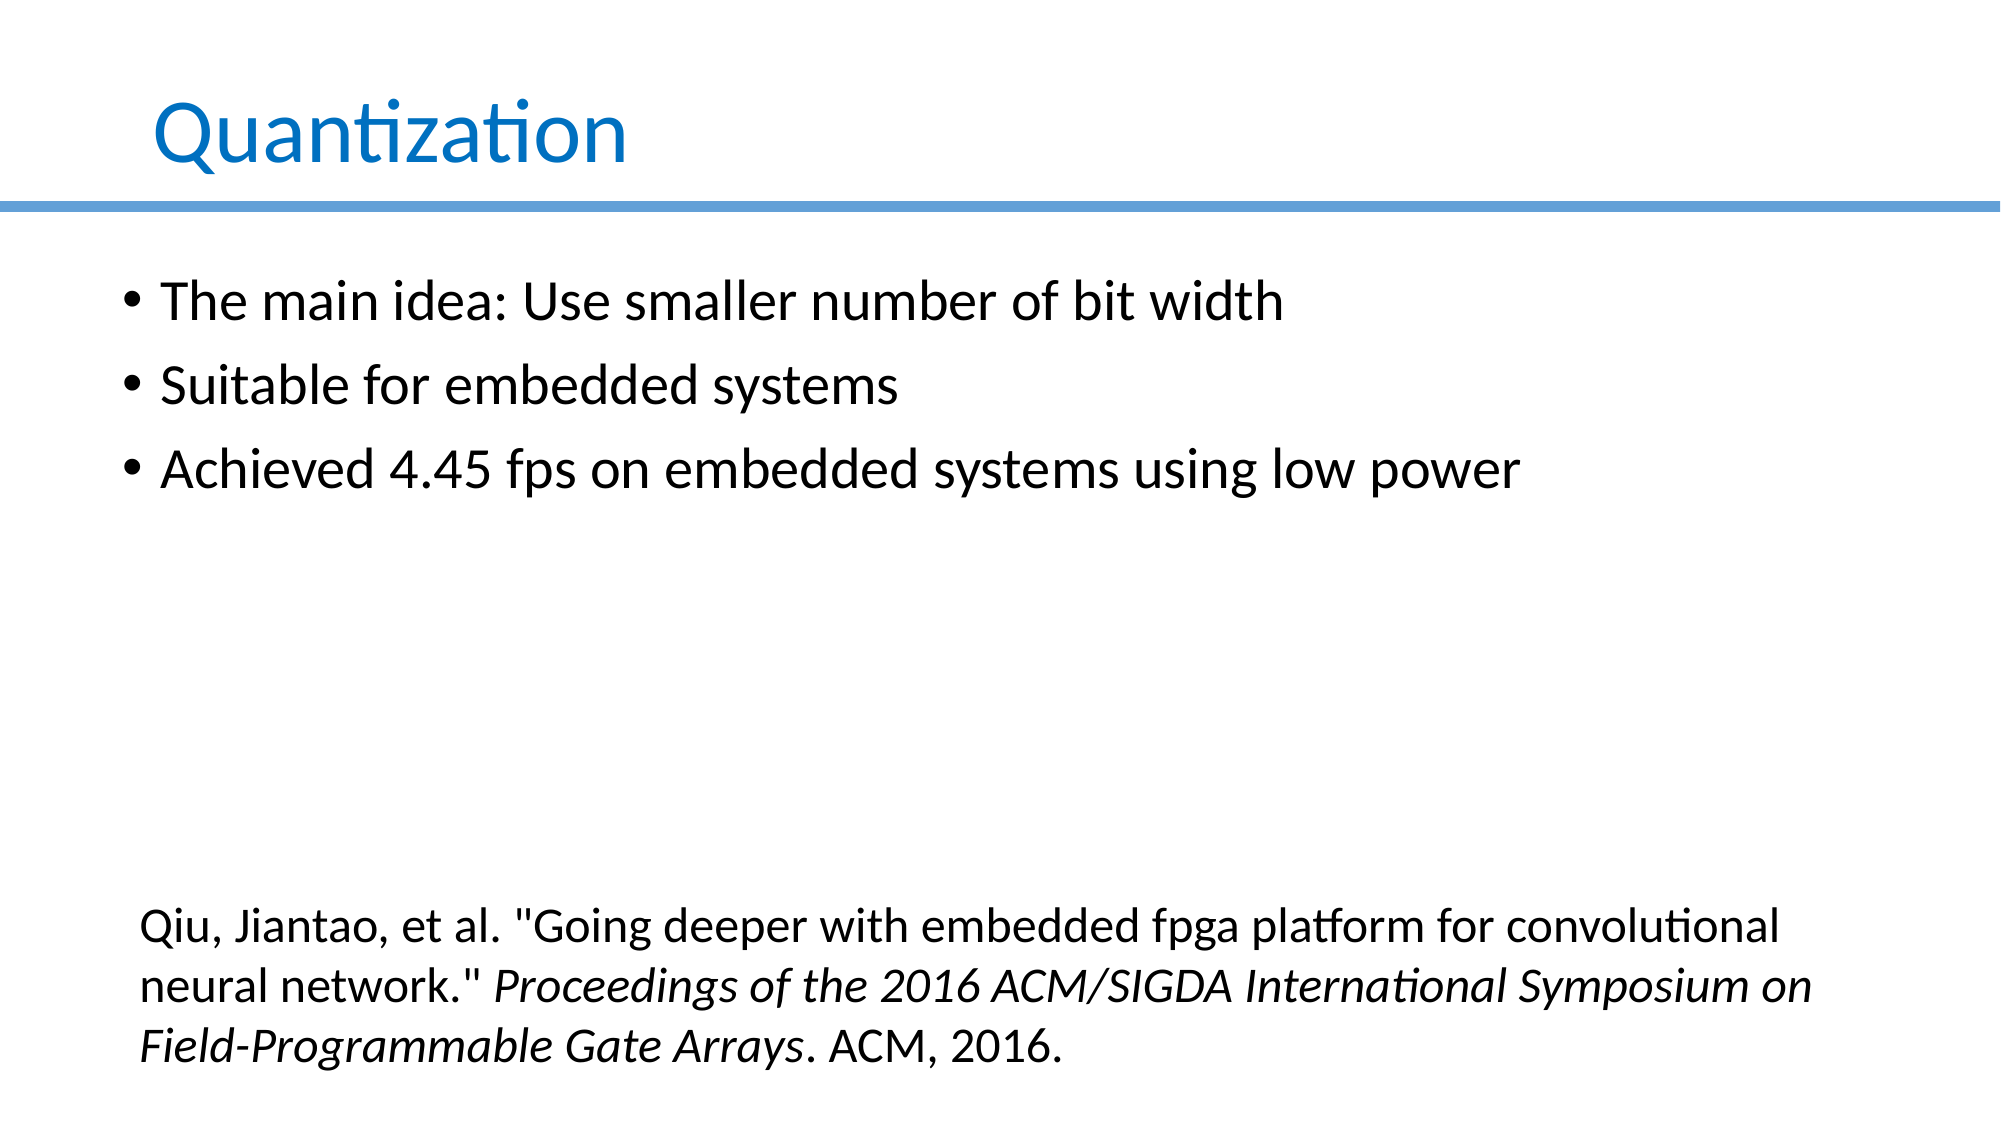

# Quantization
The main idea: Use smaller number of bit width
Suitable for embedded systems
Achieved 4.45 fps on embedded systems using low power
Qiu, Jiantao, et al. "Going deeper with embedded fpga platform for convolutional neural network." Proceedings of the 2016 ACM/SIGDA International Symposium on Field-Programmable Gate Arrays. ACM, 2016.